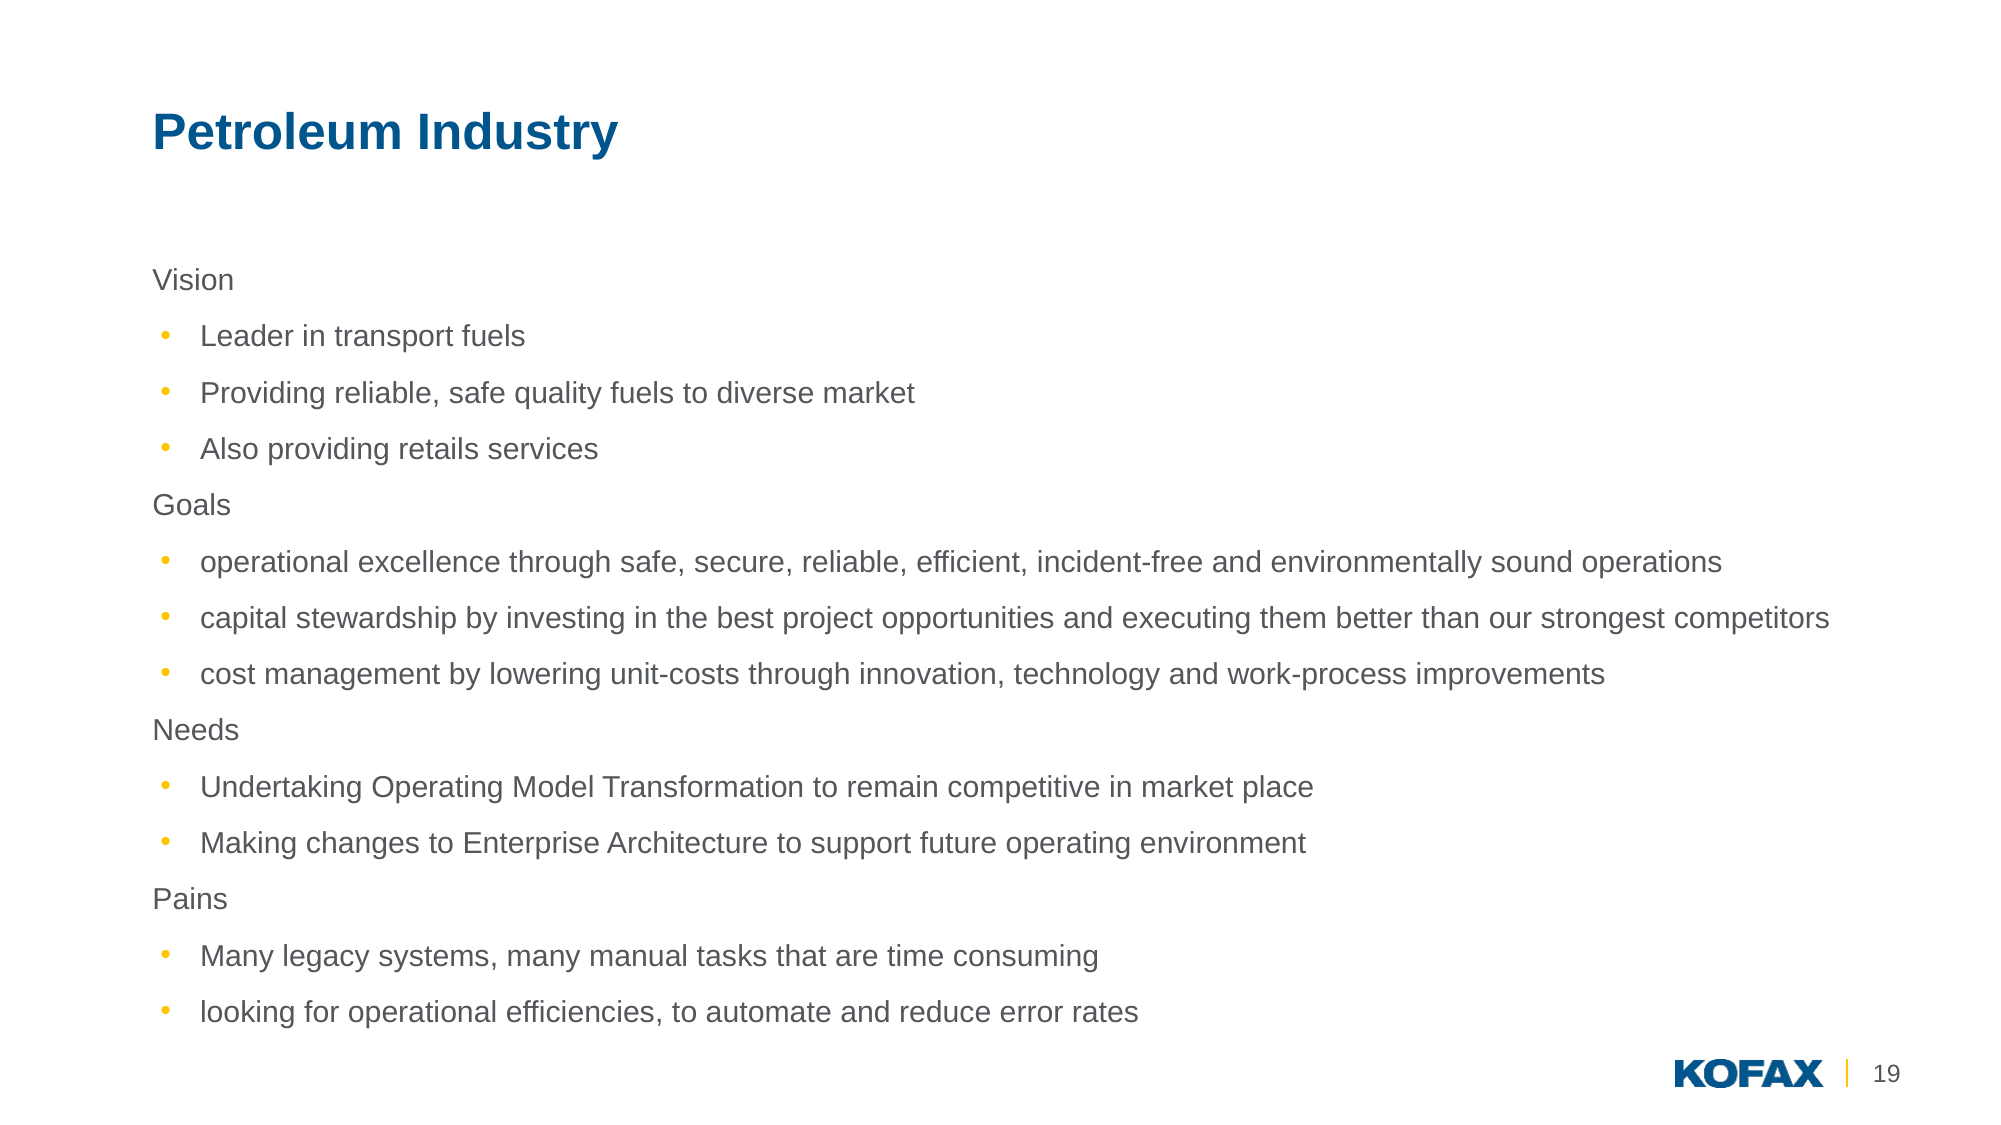

# Petroleum Industry
Vision
Leader in transport fuels
Providing reliable, safe quality fuels to diverse market
Also providing retails services
Goals
operational excellence through safe, secure, reliable, efficient, incident-free and environmentally sound operations
capital stewardship by investing in the best project opportunities and executing them better than our strongest competitors
cost management by lowering unit-costs through innovation, technology and work-process improvements
Needs
Undertaking Operating Model Transformation to remain competitive in market place
Making changes to Enterprise Architecture to support future operating environment
Pains
Many legacy systems, many manual tasks that are time consuming
looking for operational efficiencies, to automate and reduce error rates
19